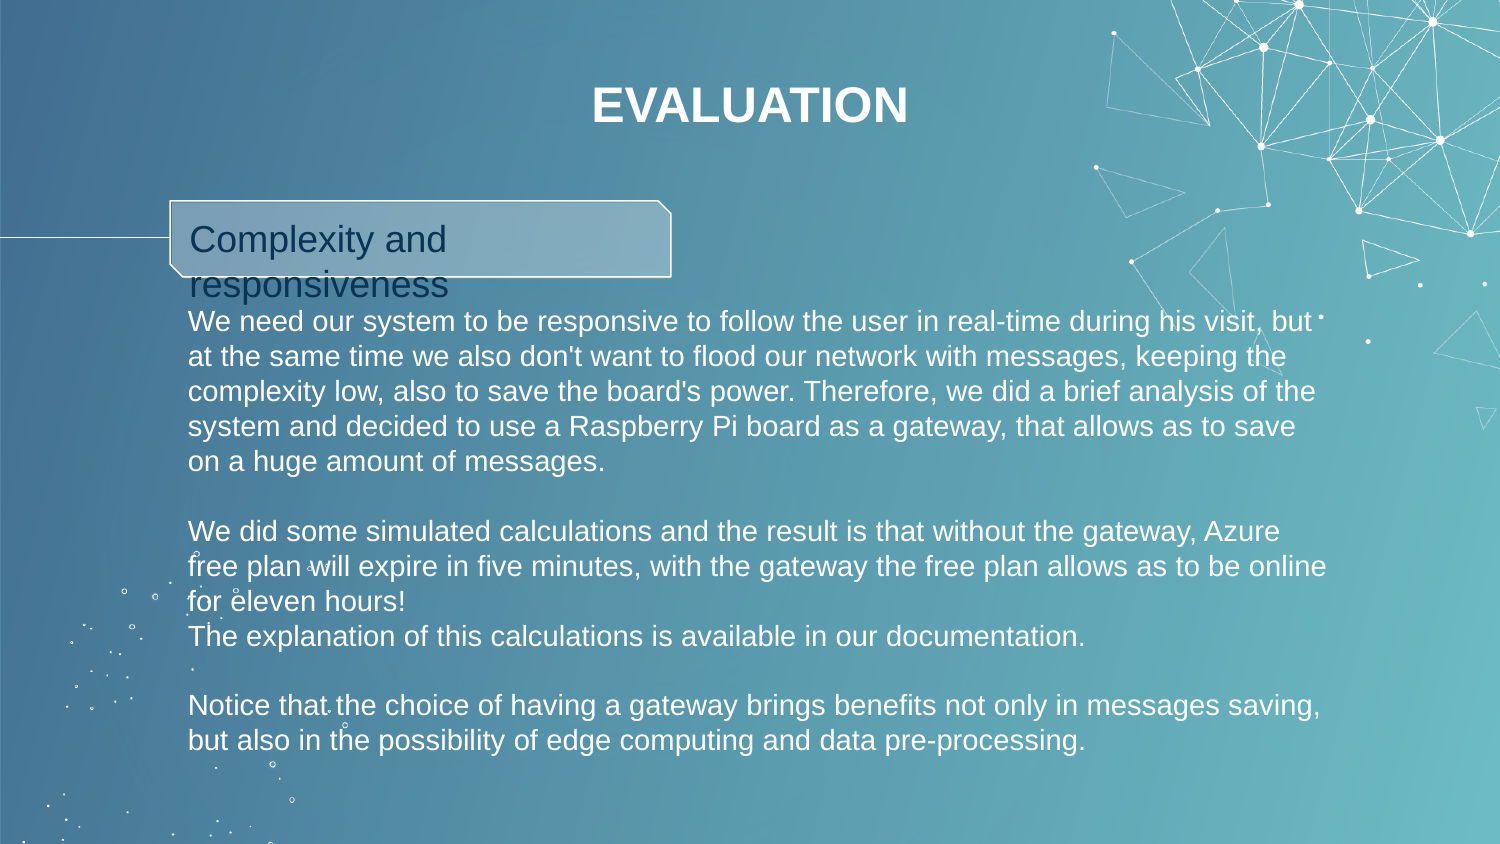

# EVALUATION
Complexity and responsiveness

We need our system to be responsive to follow the user in real-time during his visit, but at the same time we also don't want to flood our network with messages, keeping the complexity low, also to save the board's power. Therefore, we did a brief analysis of the system and decided to use a Raspberry Pi board as a gateway, that allows as to save on a huge amount of messages.
We did some simulated calculations and the result is that without the gateway, Azure free plan will expire in five minutes, with the gateway the free plan allows as to be online for eleven hours!
The explanation of this calculations is available in our documentation.

Notice that the choice of having a gateway brings benefits not only in messages saving, but also in the possibility of edge computing and data pre-processing.